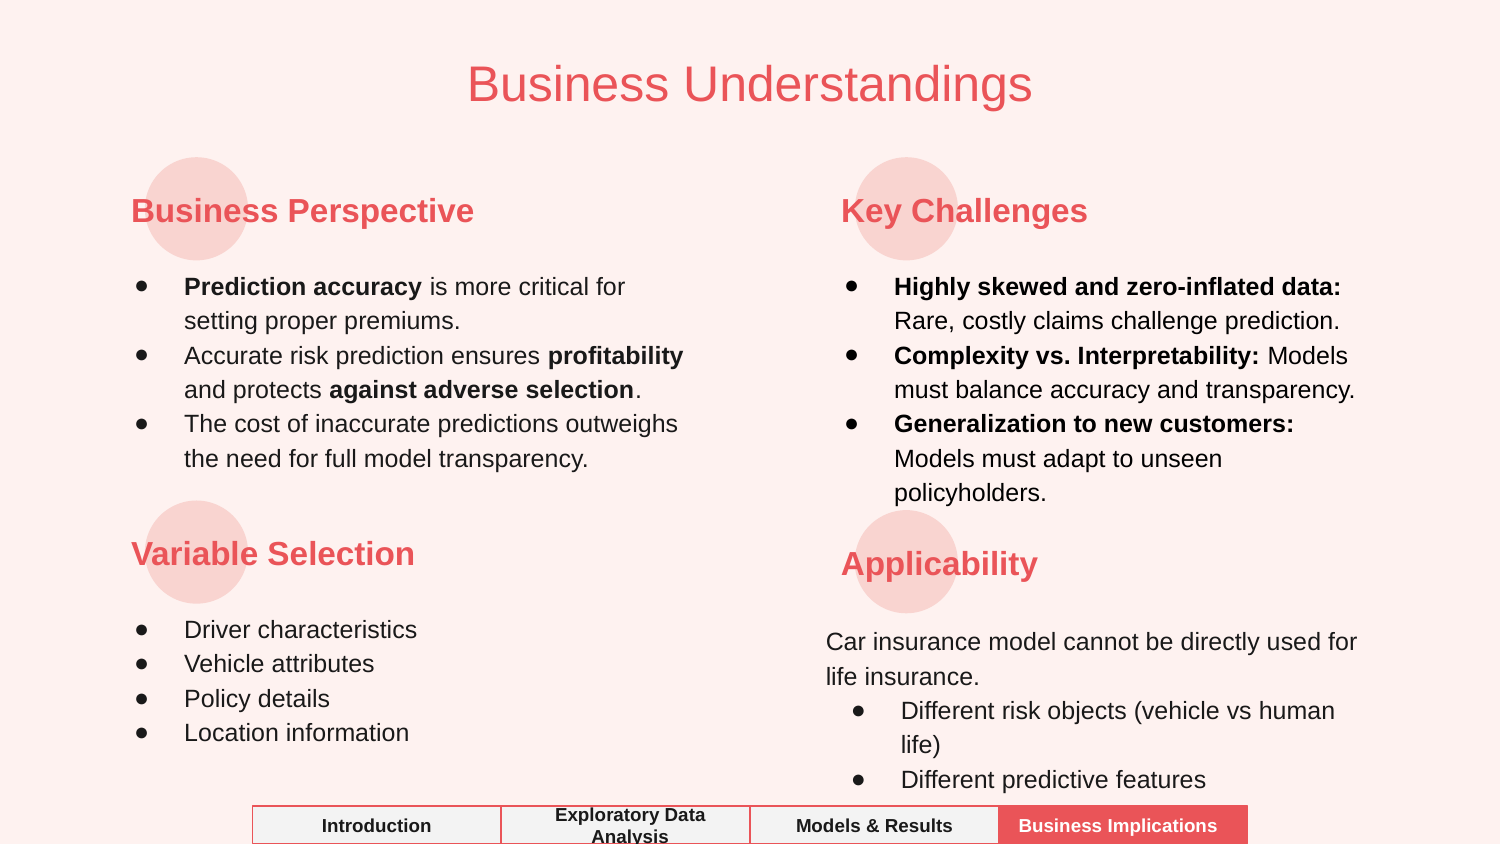

# Business Understandings

Business Perspective
Key Challenges
Prediction accuracy is more critical for setting proper premiums.
Accurate risk prediction ensures profitability and protects against adverse selection.
The cost of inaccurate predictions outweighs the need for full model transparency.
Highly skewed and zero-inflated data: Rare, costly claims challenge prediction.
Complexity vs. Interpretability: Models must balance accuracy and transparency.
Generalization to new customers: Models must adapt to unseen policyholders.

Variable Selection

Applicability
Driver characteristics
Vehicle attributes
Policy details
Location information
Car insurance model cannot be directly used for life insurance.
Different risk objects (vehicle vs human life)
Different predictive features
Introduction
Exploratory Data Analysis
Models & Results
Business Implications